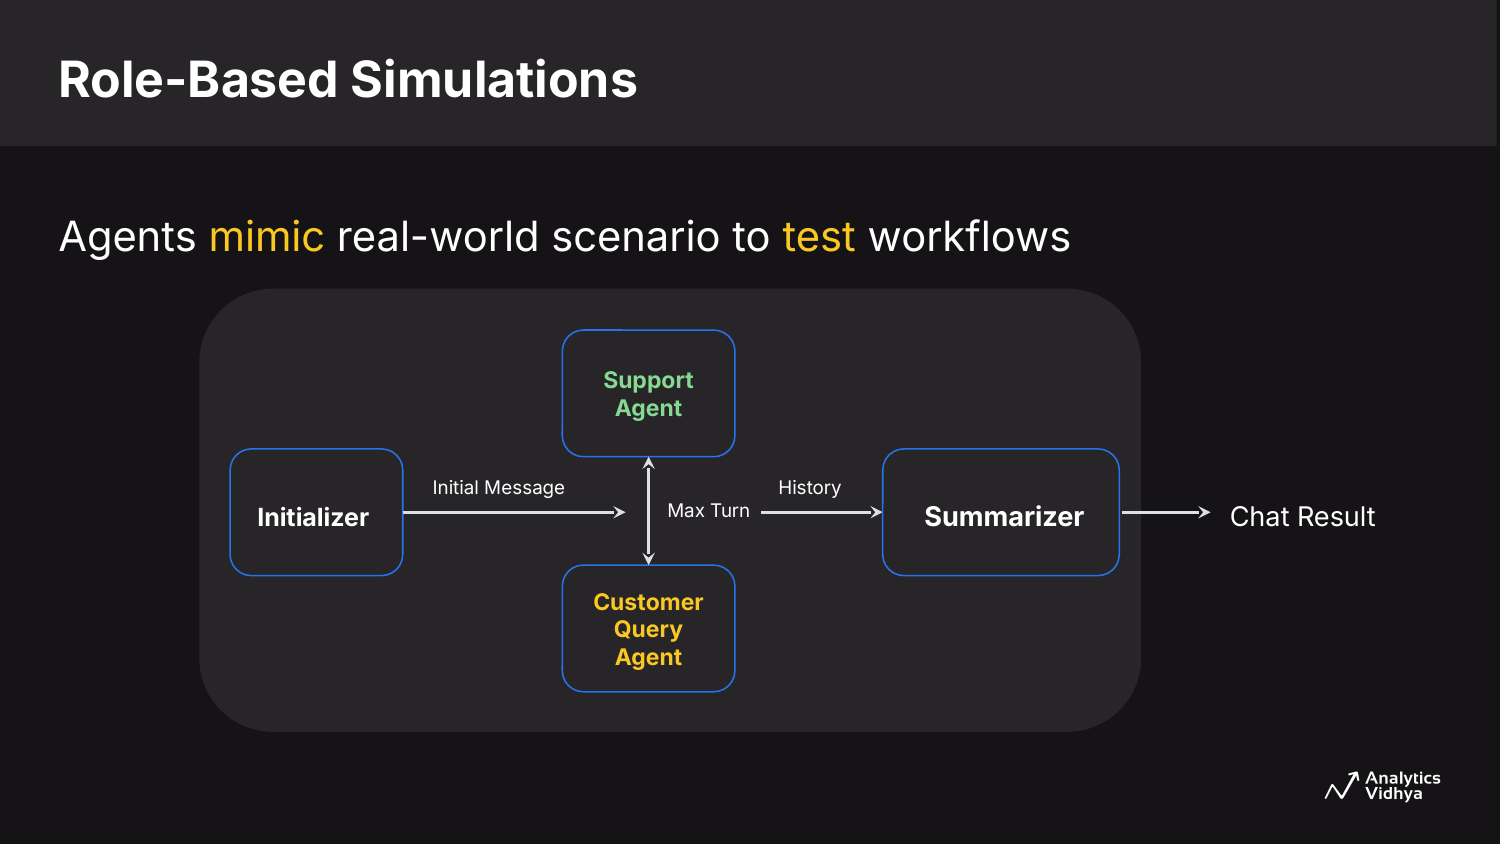

Role-Based Simulations
Agents mimic real-world scenario to test workflows

Support Agent

Initial Message

History

 Initializer

 Summarizer

 Chat Result

Max Turn

Customer Query Agent